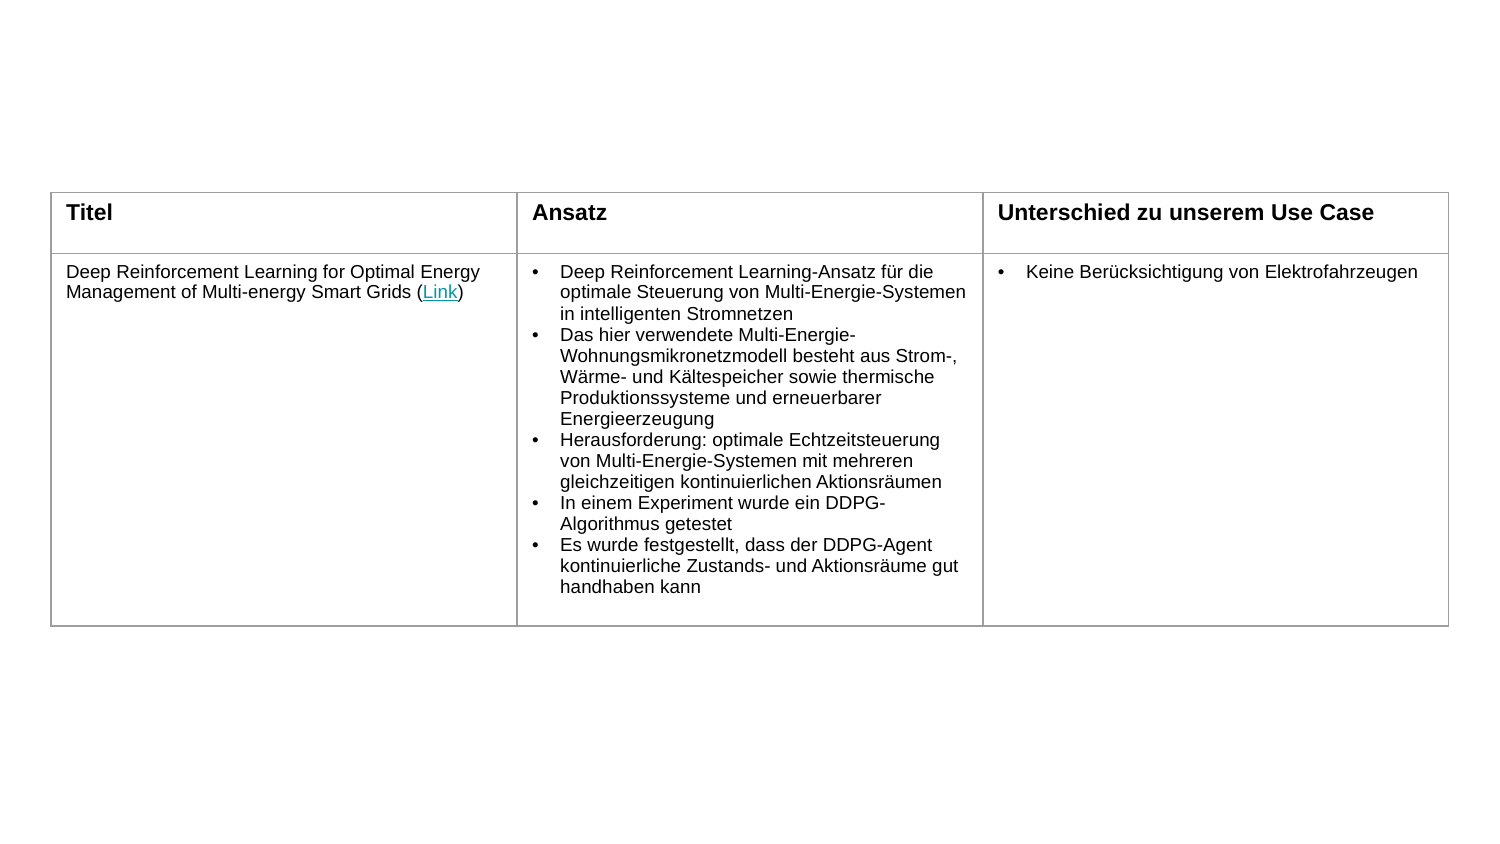

| Titel | Ansatz | Unterschied zu unserem Use Case |
| --- | --- | --- |
| Deep Reinforcement Learning for Optimal Energy Management of Multi-energy Smart Grids (Link) | Deep Reinforcement Learning-Ansatz für die optimale Steuerung von Multi-Energie-Systemen in intelligenten Stromnetzen Das hier verwendete Multi-Energie-Wohnungsmikronetzmodell besteht aus Strom-, Wärme- und Kältespeicher sowie thermische Produktionssysteme und erneuerbarer Energieerzeugung Herausforderung: optimale Echtzeitsteuerung von Multi-Energie-Systemen mit mehreren gleichzeitigen kontinuierlichen Aktionsräumen In einem Experiment wurde ein DDPG-Algorithmus getestet Es wurde festgestellt, dass der DDPG-Agent kontinuierliche Zustands- und Aktionsräume gut handhaben kann | Keine Berücksichtigung von Elektrofahrzeugen |